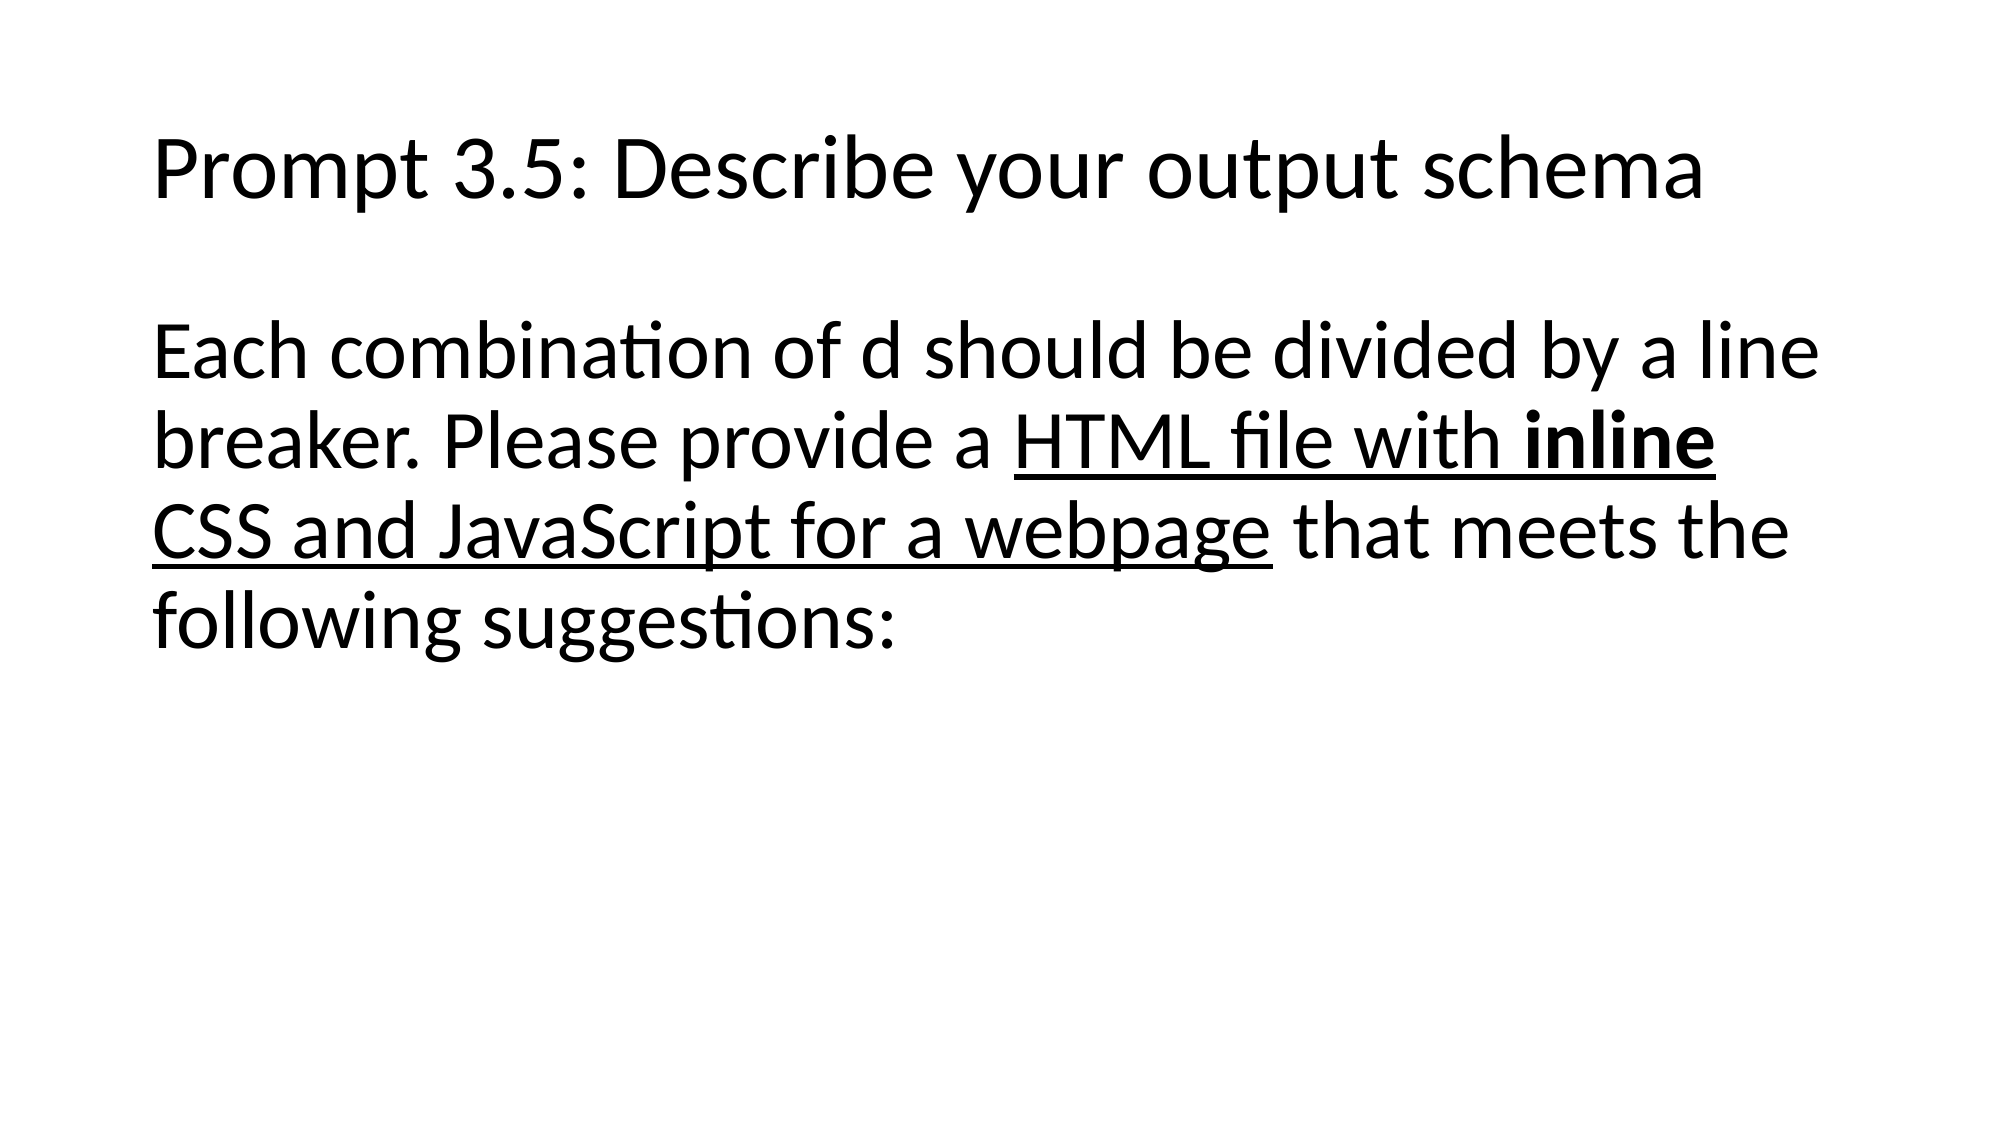

# Prompt 3.5: Describe your output schema
Each combination of d should be divided by a line breaker. Please provide a HTML file with inline CSS and JavaScript for a webpage that meets the following suggestions: